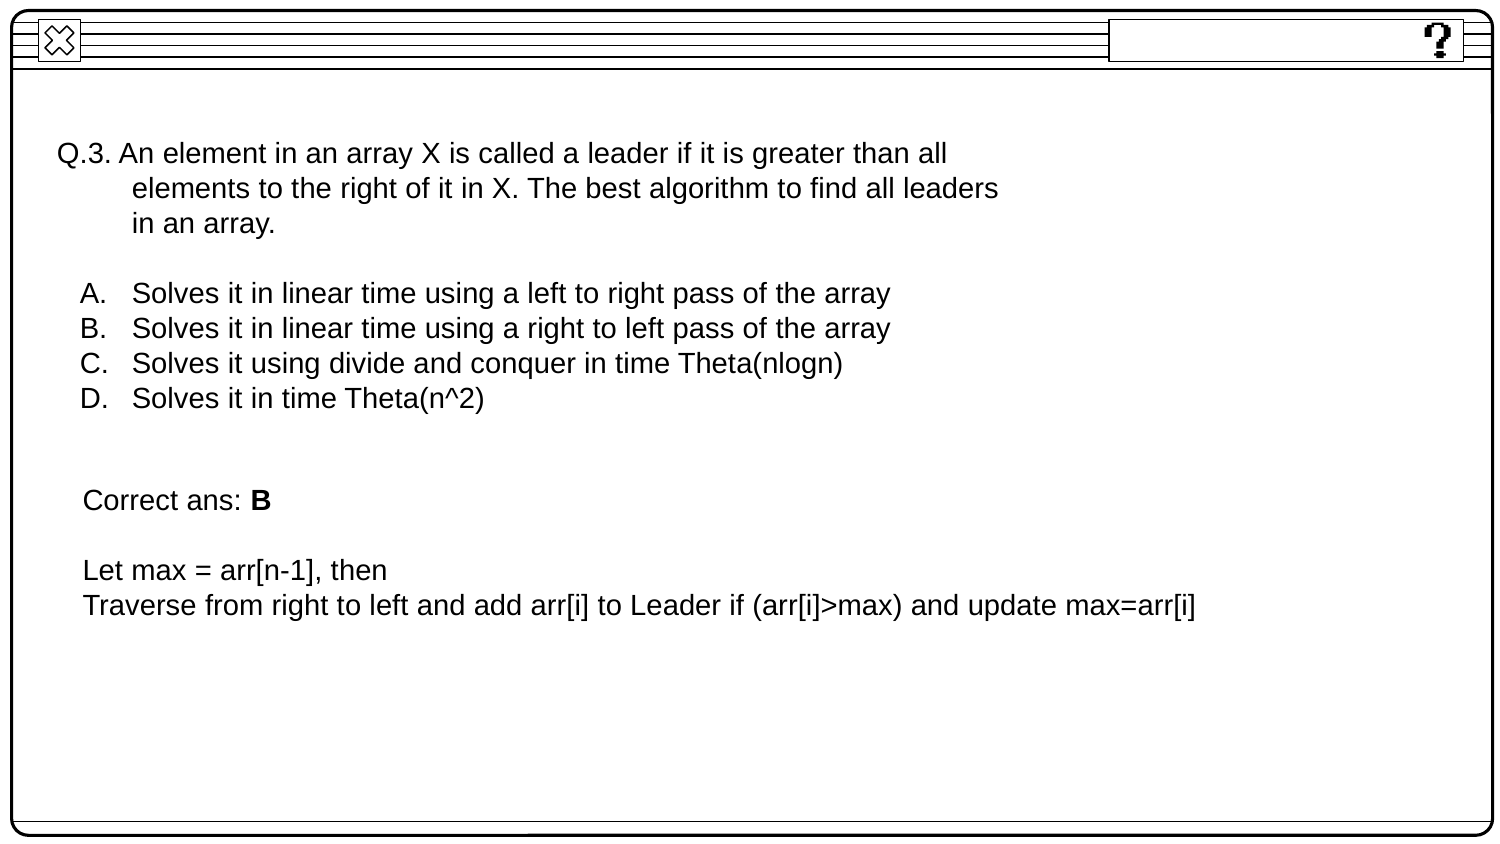

Q.3. An element in an array X is called a leader if it is greater than all
elements to the right of it in X. The best algorithm to find all leaders
in an array.

Solves it in linear time using a left to right pass of the array
Solves it in linear time using a right to left pass of the array
Solves it using divide and conquer in time Theta(nlogn)
Solves it in time Theta(n^2)
Correct ans: B

Let max = arr[n-1], then
Traverse from right to left and add arr[i] to Leader if (arr[i]>max) and update max=arr[i]